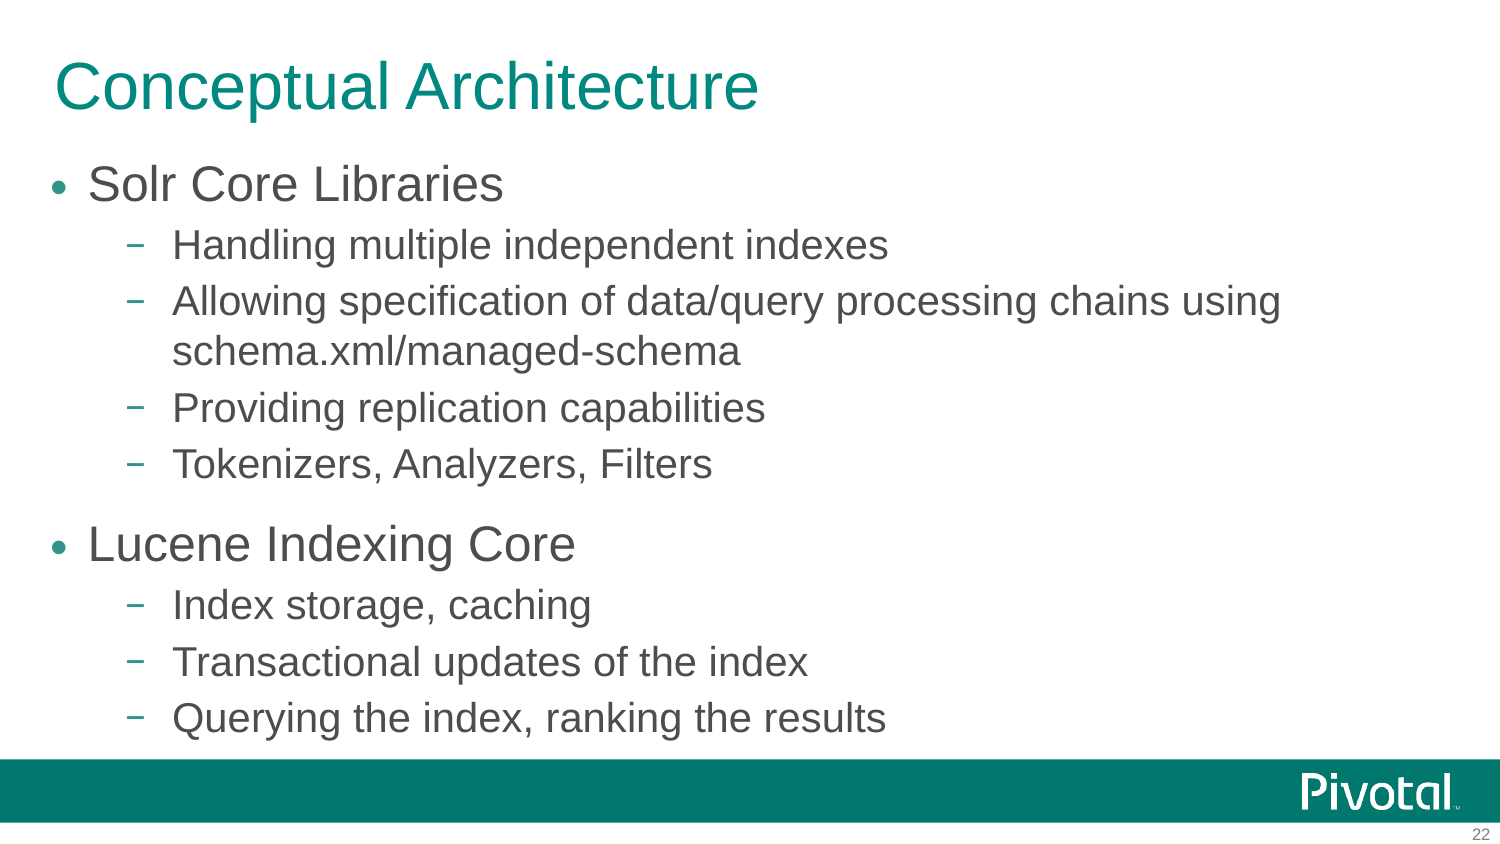

# Conceptual Architecture
Solr Core Libraries
Handling multiple independent indexes
Allowing specification of data/query processing chains using schema.xml/managed-schema
Providing replication capabilities
Tokenizers, Analyzers, Filters
Lucene Indexing Core
Index storage, caching
Transactional updates of the index
Querying the index, ranking the results